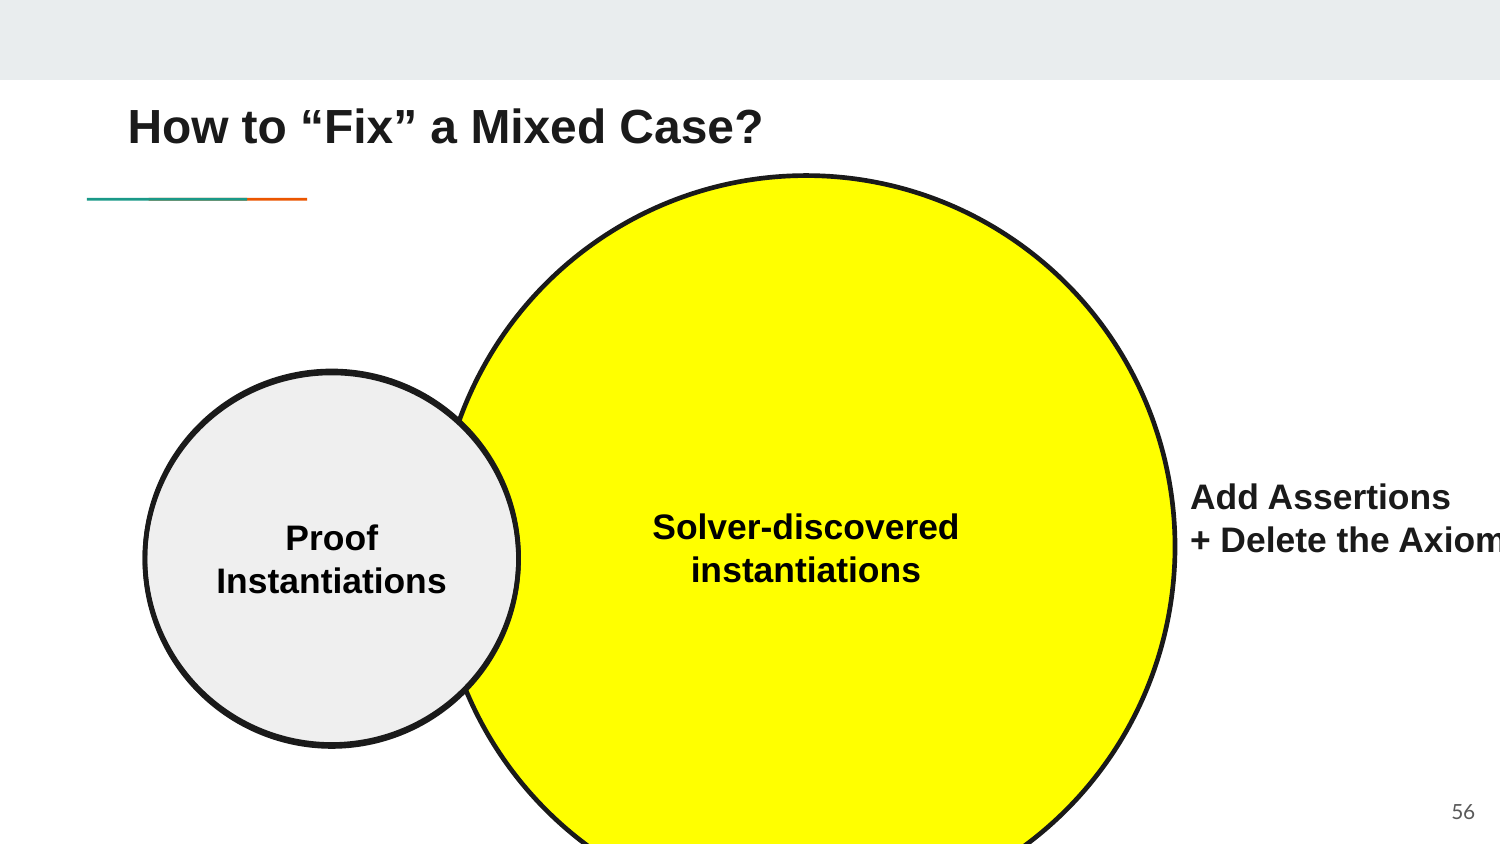

# How to “Fix” a Mixed Case?

Solver-discovered
instantiations
Proof Instantiations

Add Assertions
+ Delete the Axiom
56